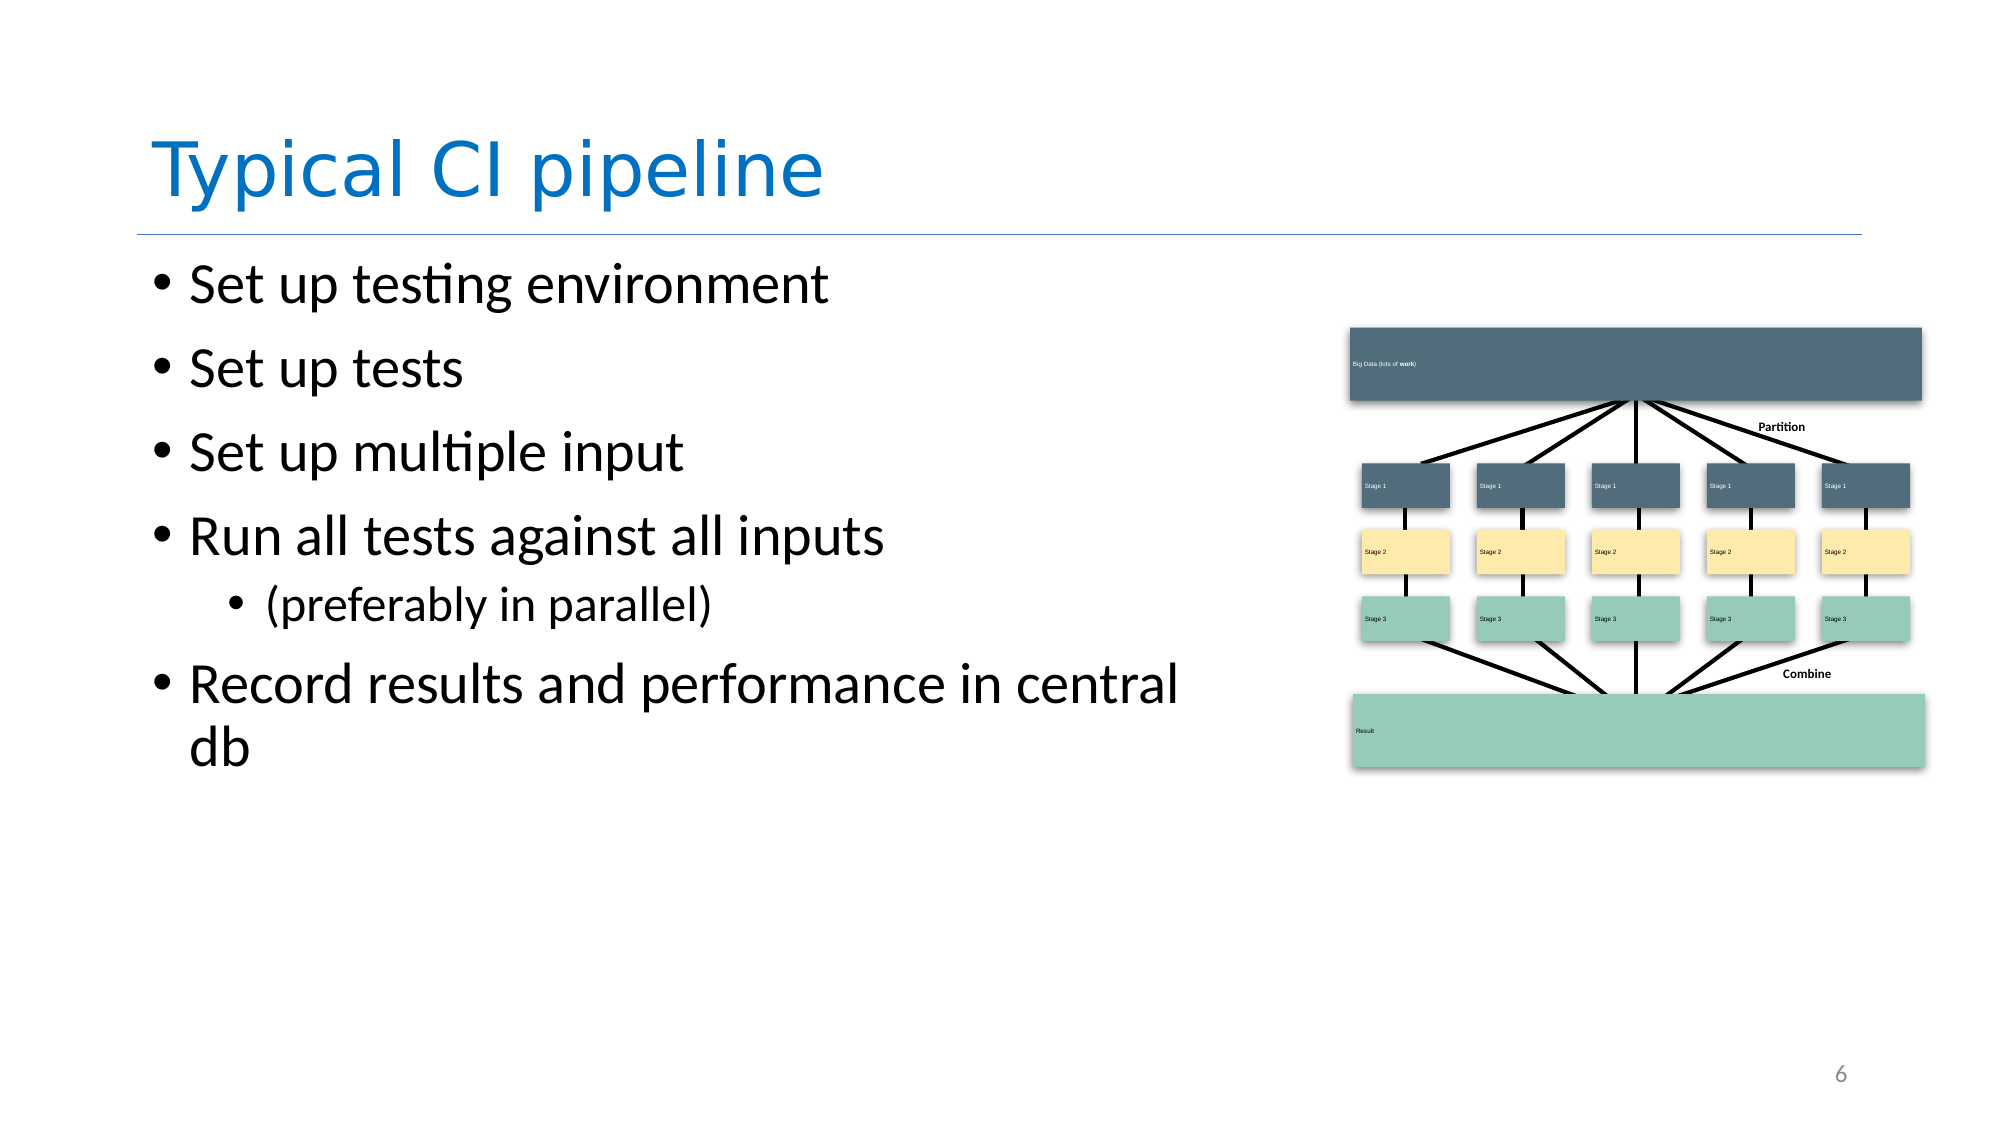

# Typical CI pipeline
Set up testing environment
Set up tests
Set up multiple input
Run all tests against all inputs
(preferably in parallel)
Record results and performance in central db
Big Data (lots of work)

Partition
Stage 1
Stage 1
Stage 1
Stage 1
Stage 1

Stage 2
Stage 2
Stage 2
Stage 2
Stage 2

Stage 3
Stage 3
Stage 3
Stage 3
Stage 3

Combine
Result
6